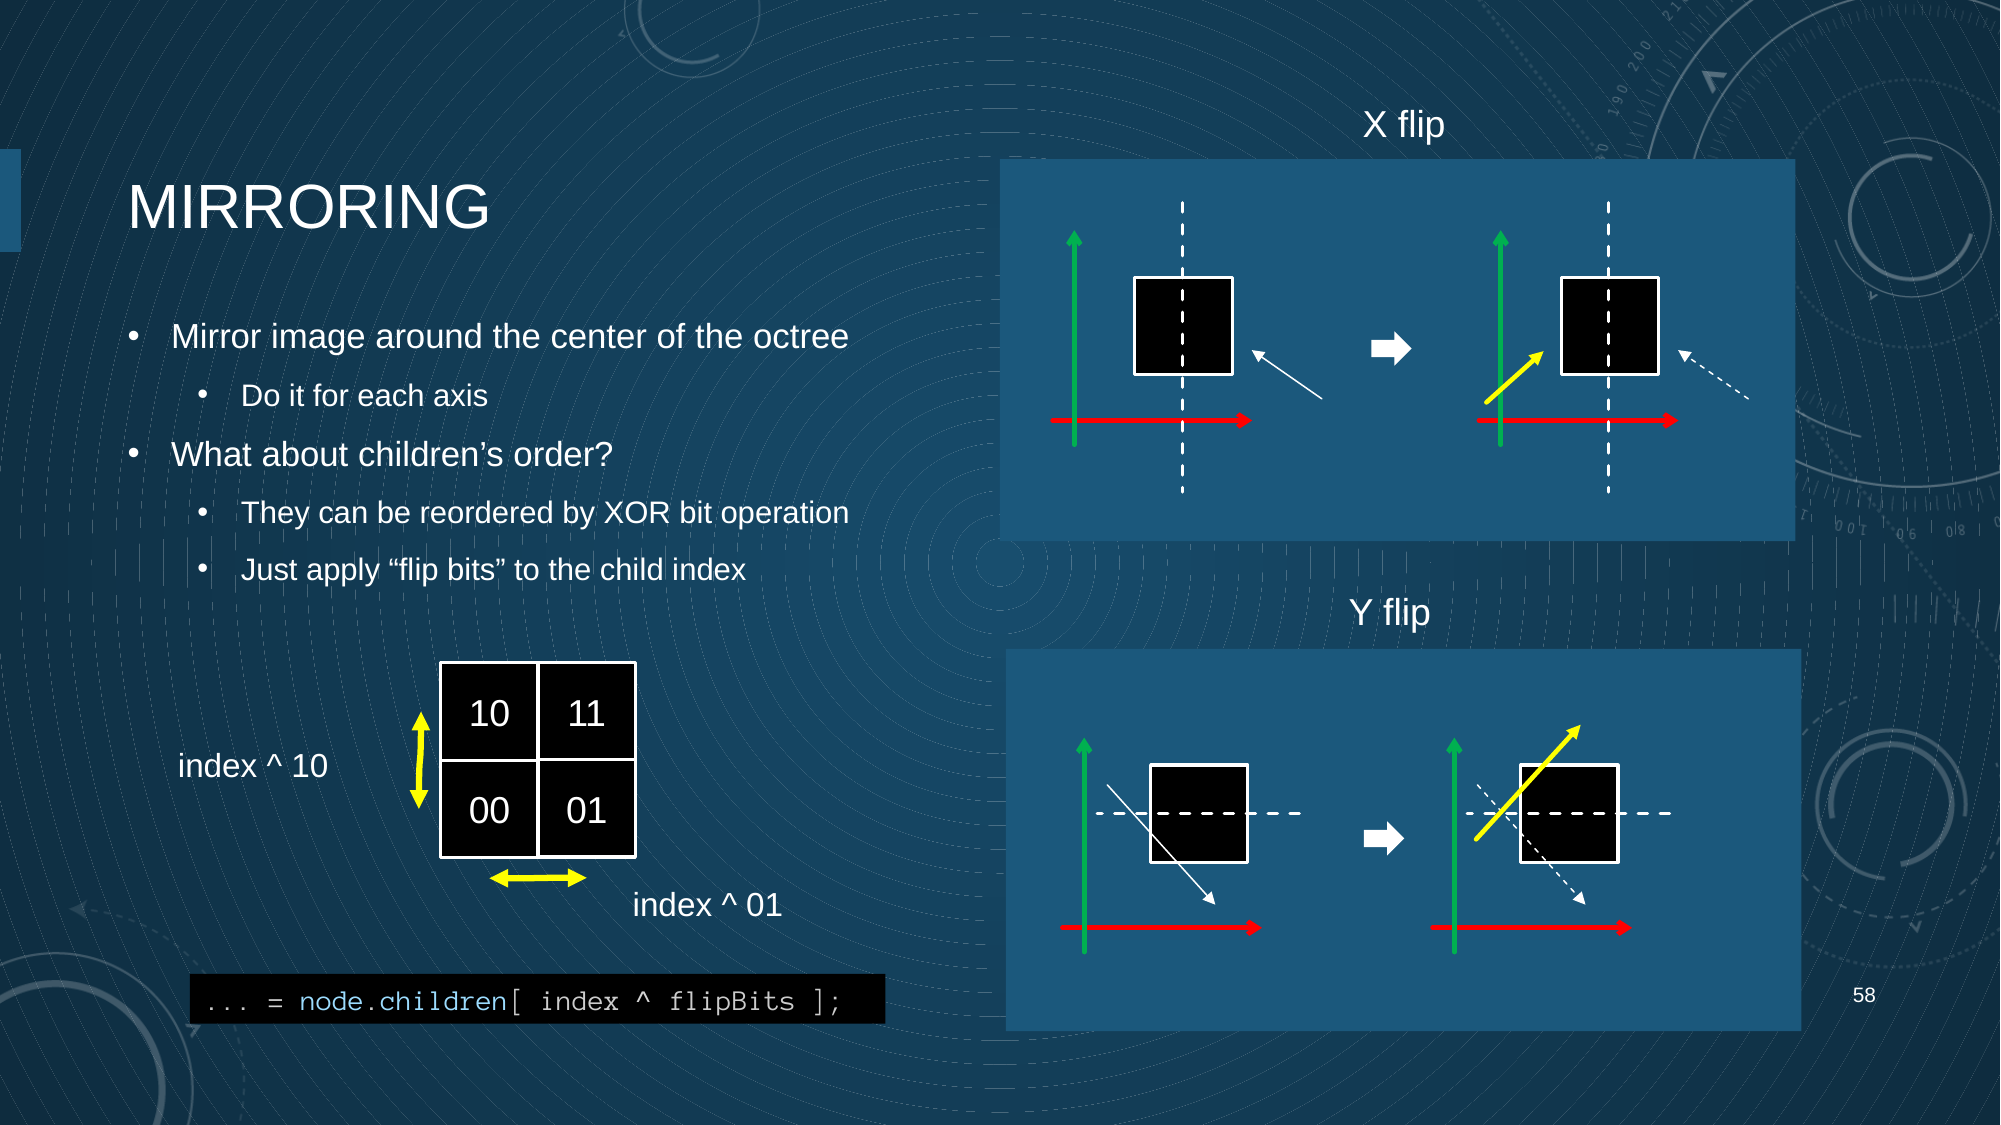

X flip
# Mirroring

Mirror image around the center of the octree
Do it for each axis
What about children’s order?
They can be reordered by XOR bit operation
Just apply “flip bits” to the child index
Y flip

11
10
index ^ 10
01
00
index ^ 01
58
... = node.children[ index ^ flipBits ];